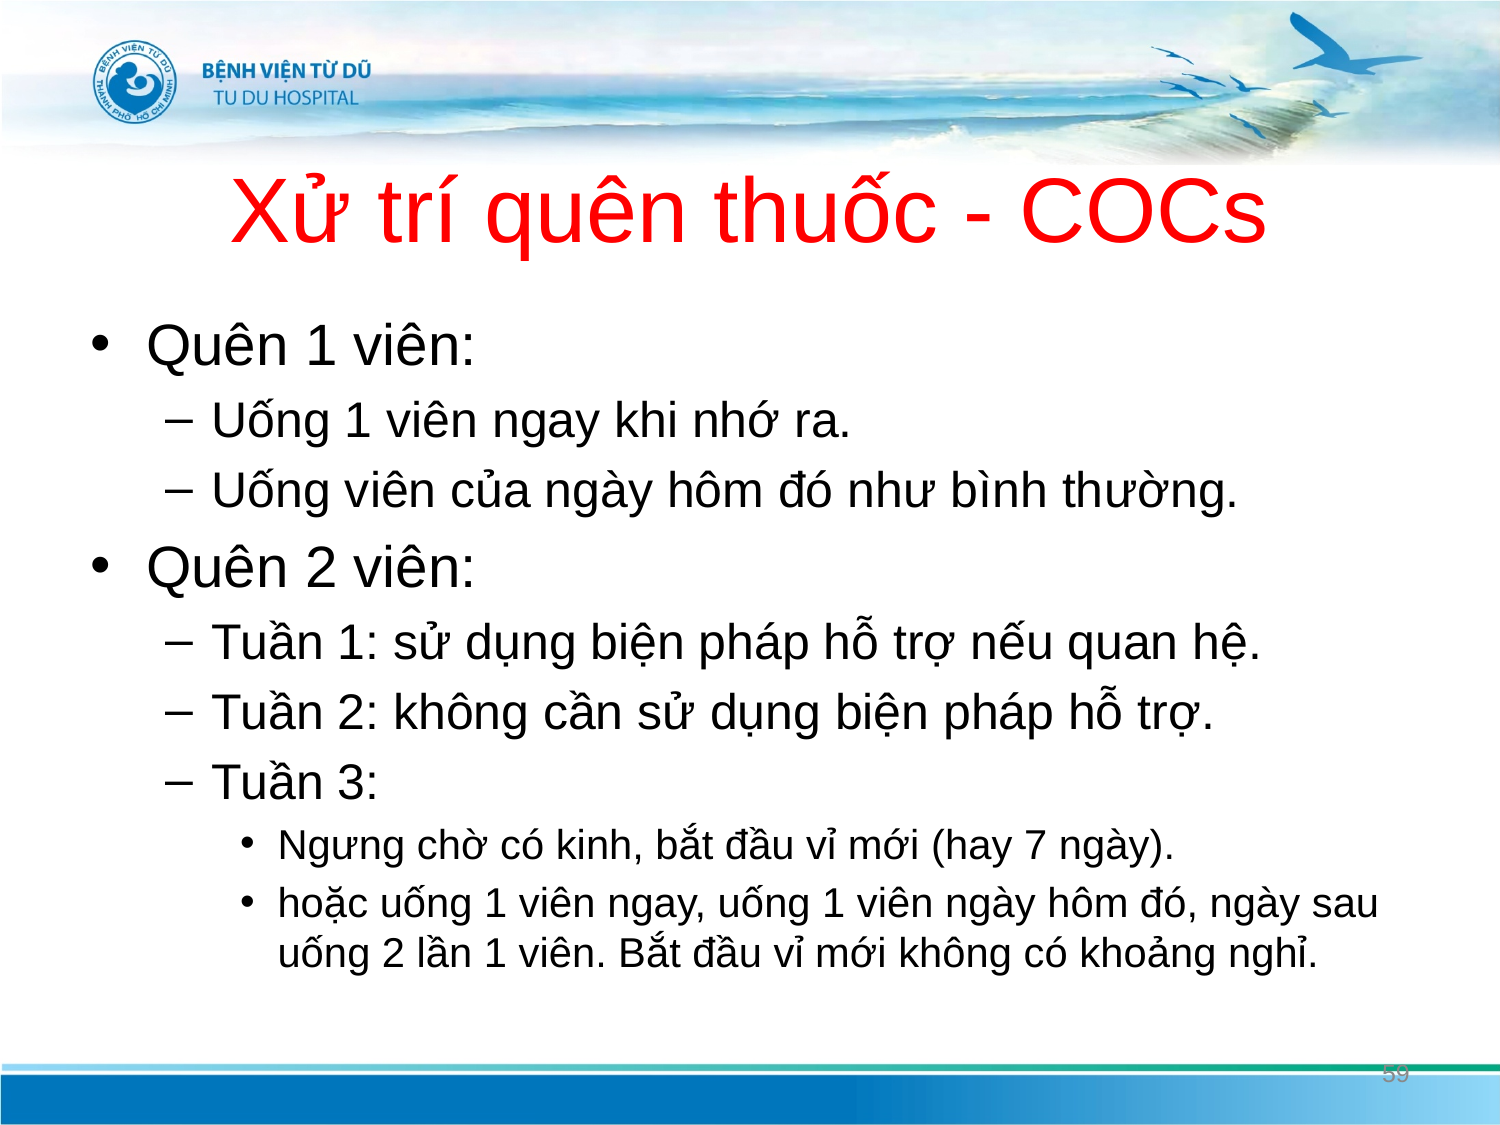

# Xử trí quên thuốc - COCs
Quên 1 viên:
Uống 1 viên ngay khi nhớ ra.
Uống viên của ngày hôm đó như bình thường.
Quên 2 viên:
Tuần 1: sử dụng biện pháp hỗ trợ nếu quan hệ.
Tuần 2: không cần sử dụng biện pháp hỗ trợ.
Tuần 3:
Ngưng chờ có kinh, bắt đầu vỉ mới (hay 7 ngày).
hoặc uống 1 viên ngay, uống 1 viên ngày hôm đó, ngày sau uống 2 lần 1 viên. Bắt đầu vỉ mới không có khoảng nghỉ.

59